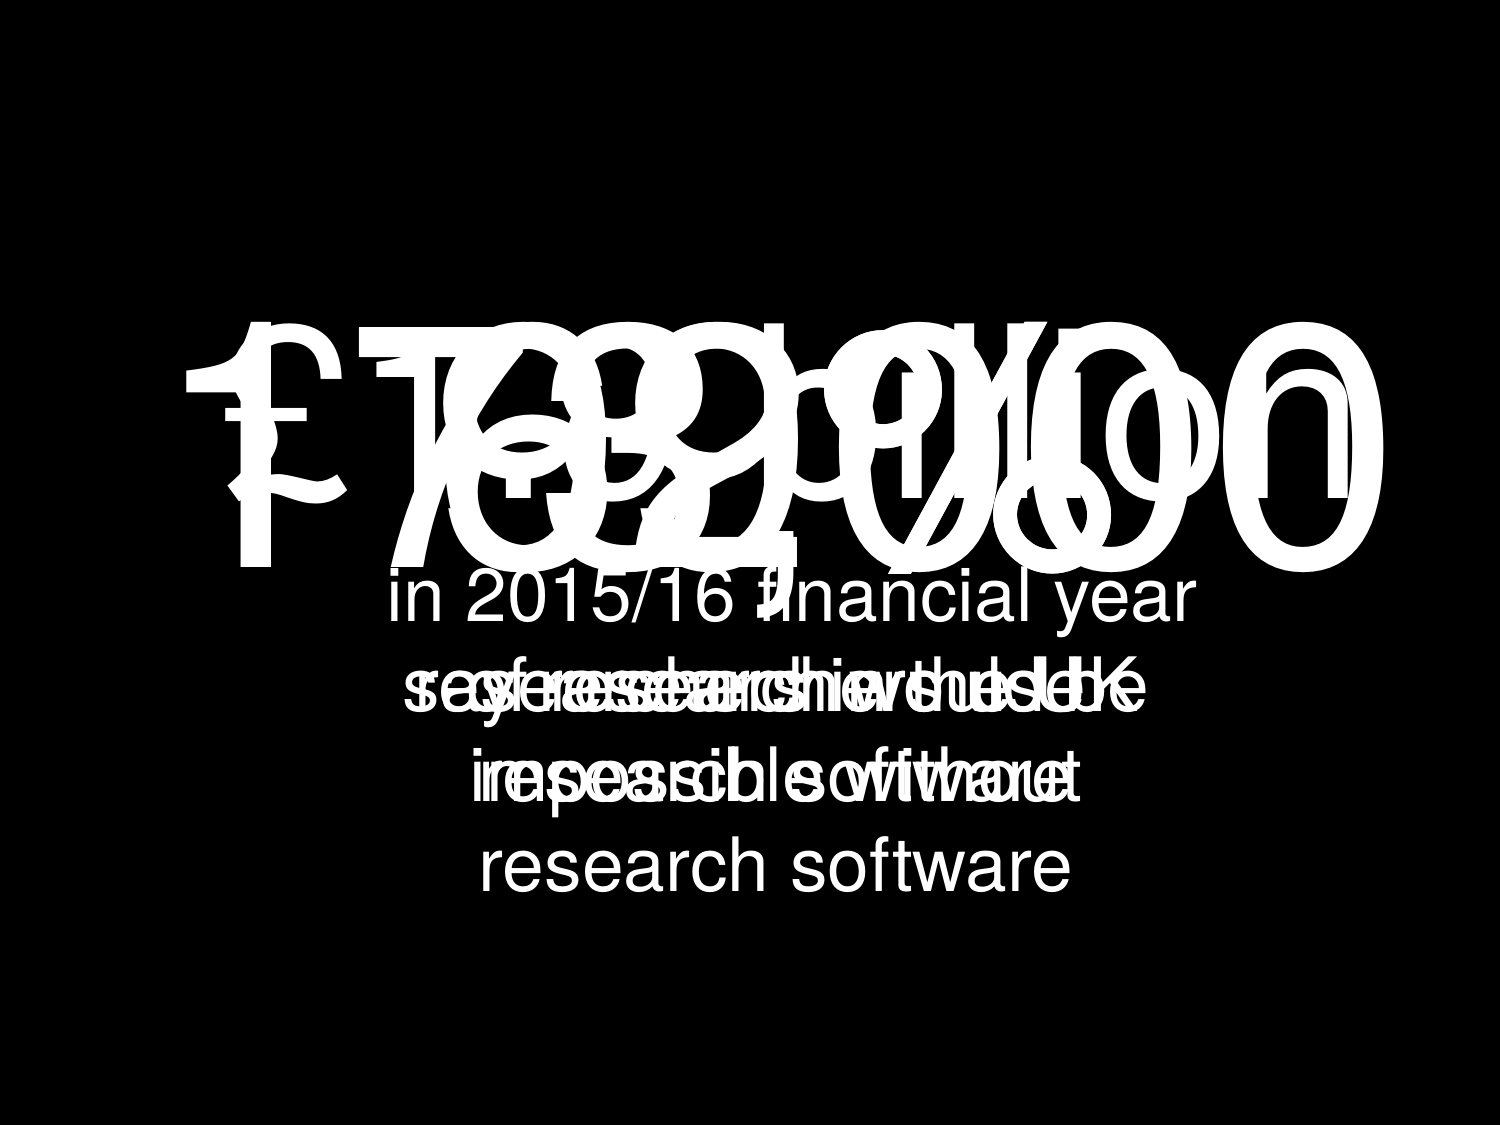

92%
of researchers use
research software
69%
say research would be
impossible without
research software
173,000
researchers in the UK
£1.9 billion
in 2015/16 financial year